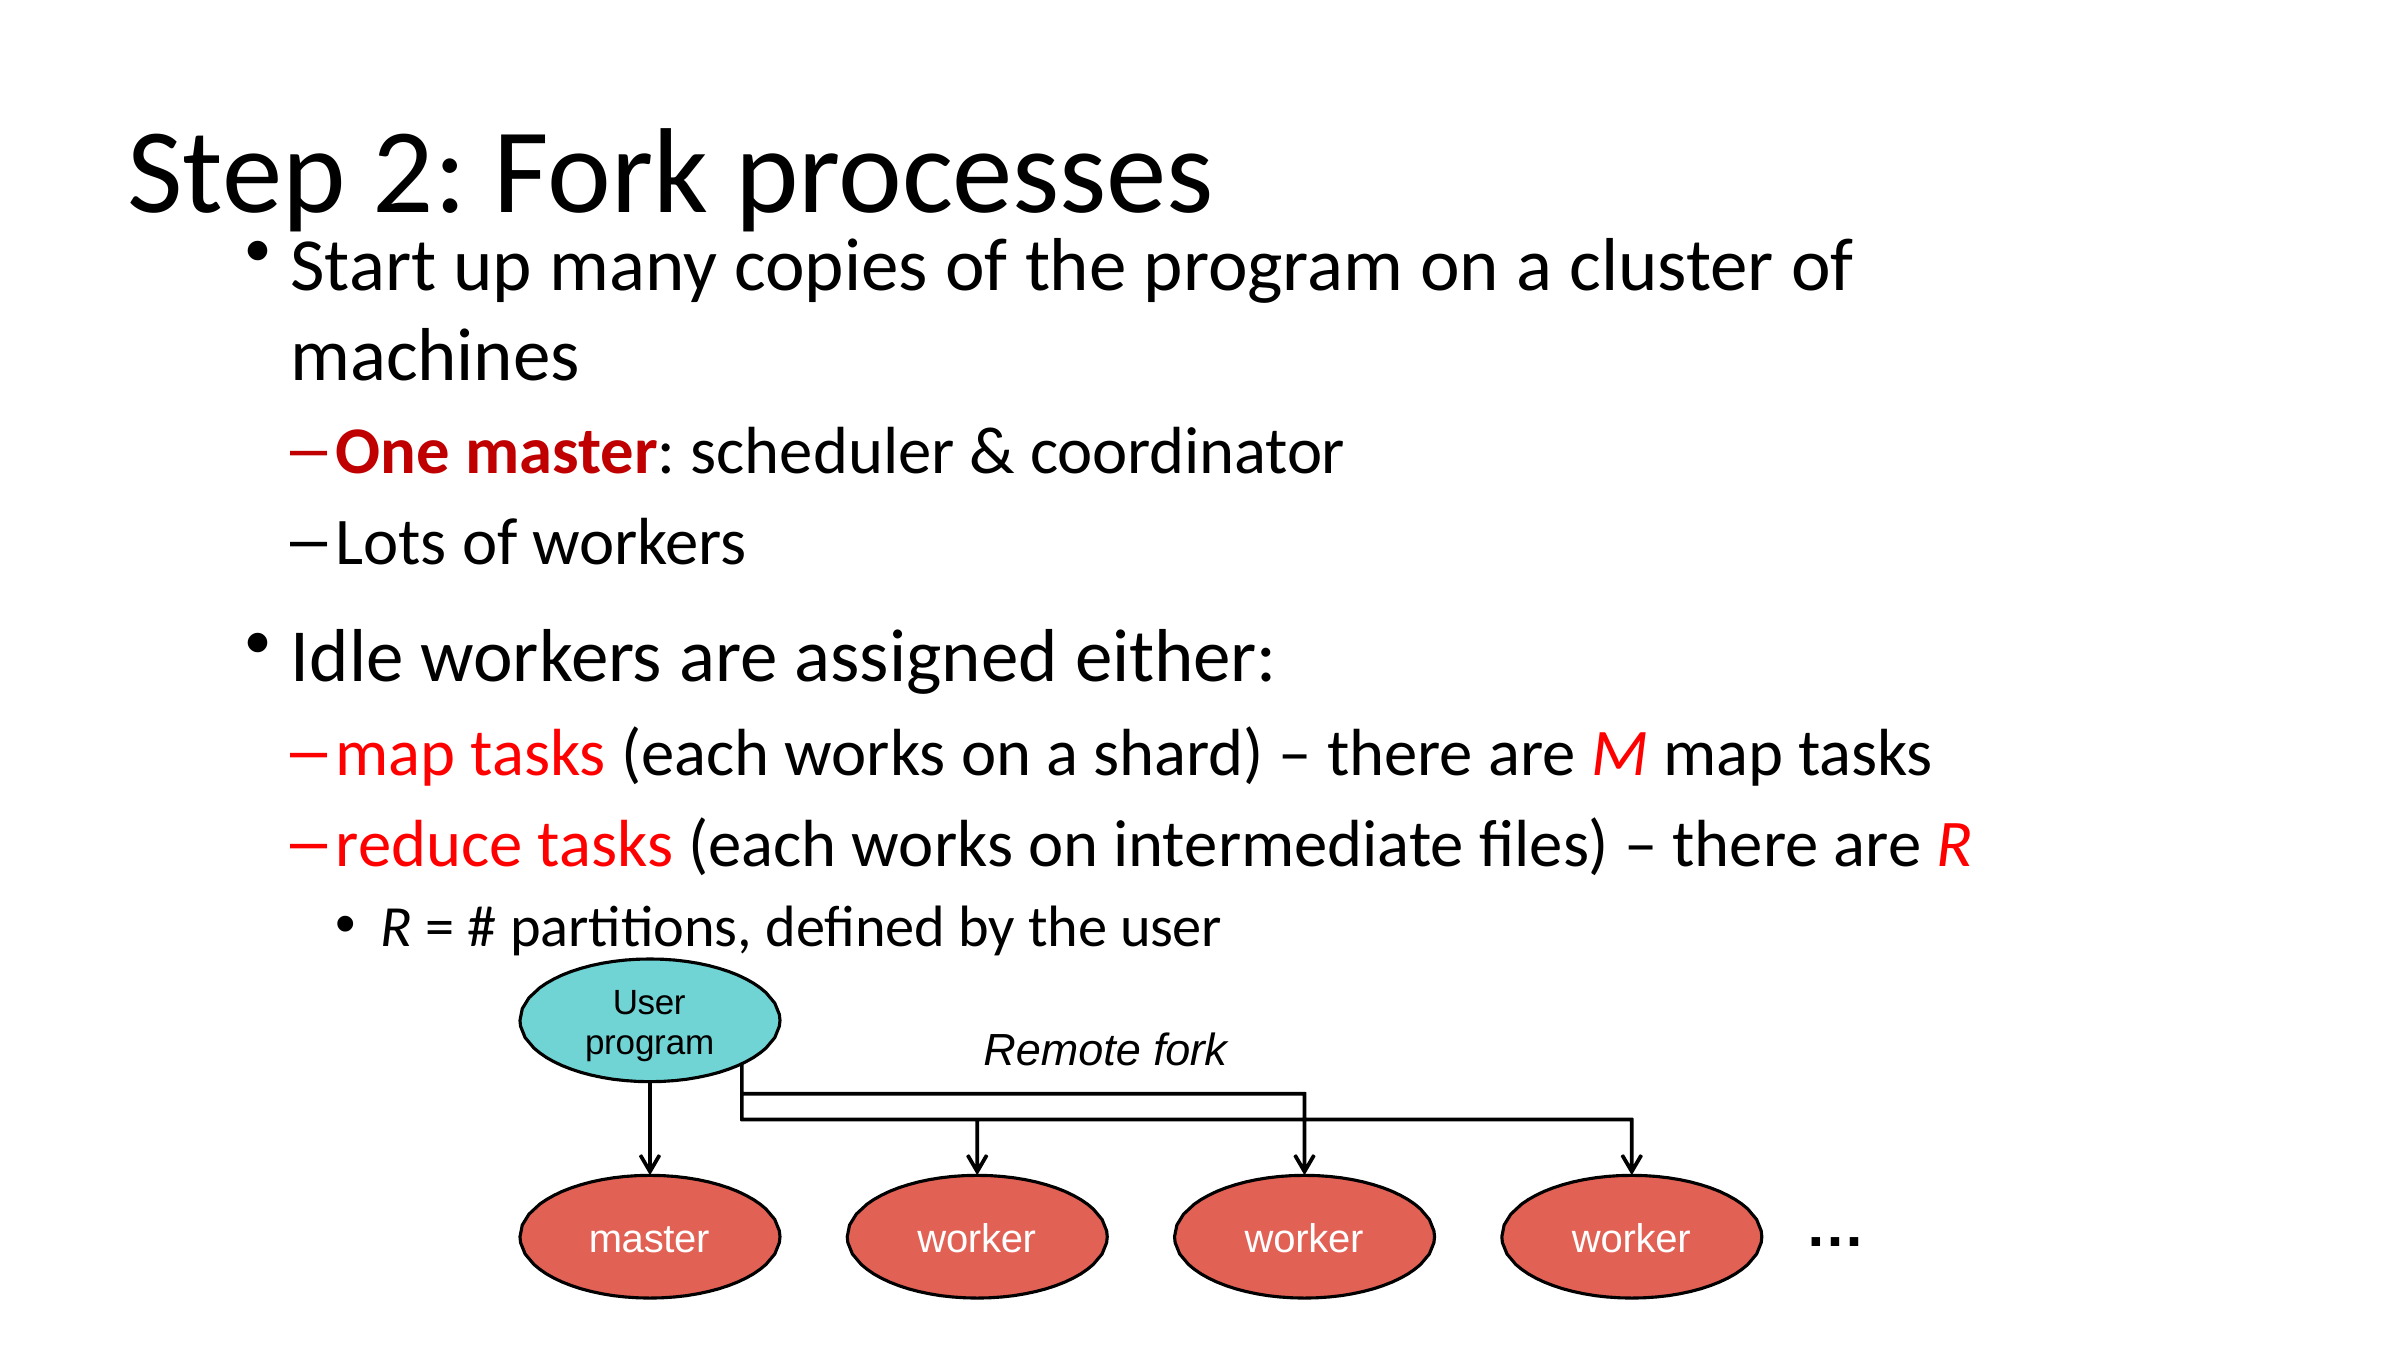

# Step 2: Fork processes
Start up many copies of the program on a cluster of machines
One master: scheduler & coordinator
Lots of workers
Idle workers are assigned either:
map tasks (each works on a shard) – there are M map tasks
reduce tasks (each works on intermediate files) – there are R
R = # partitions, defined by the user

User program
Remote fork

…
master
worker
worker
worker